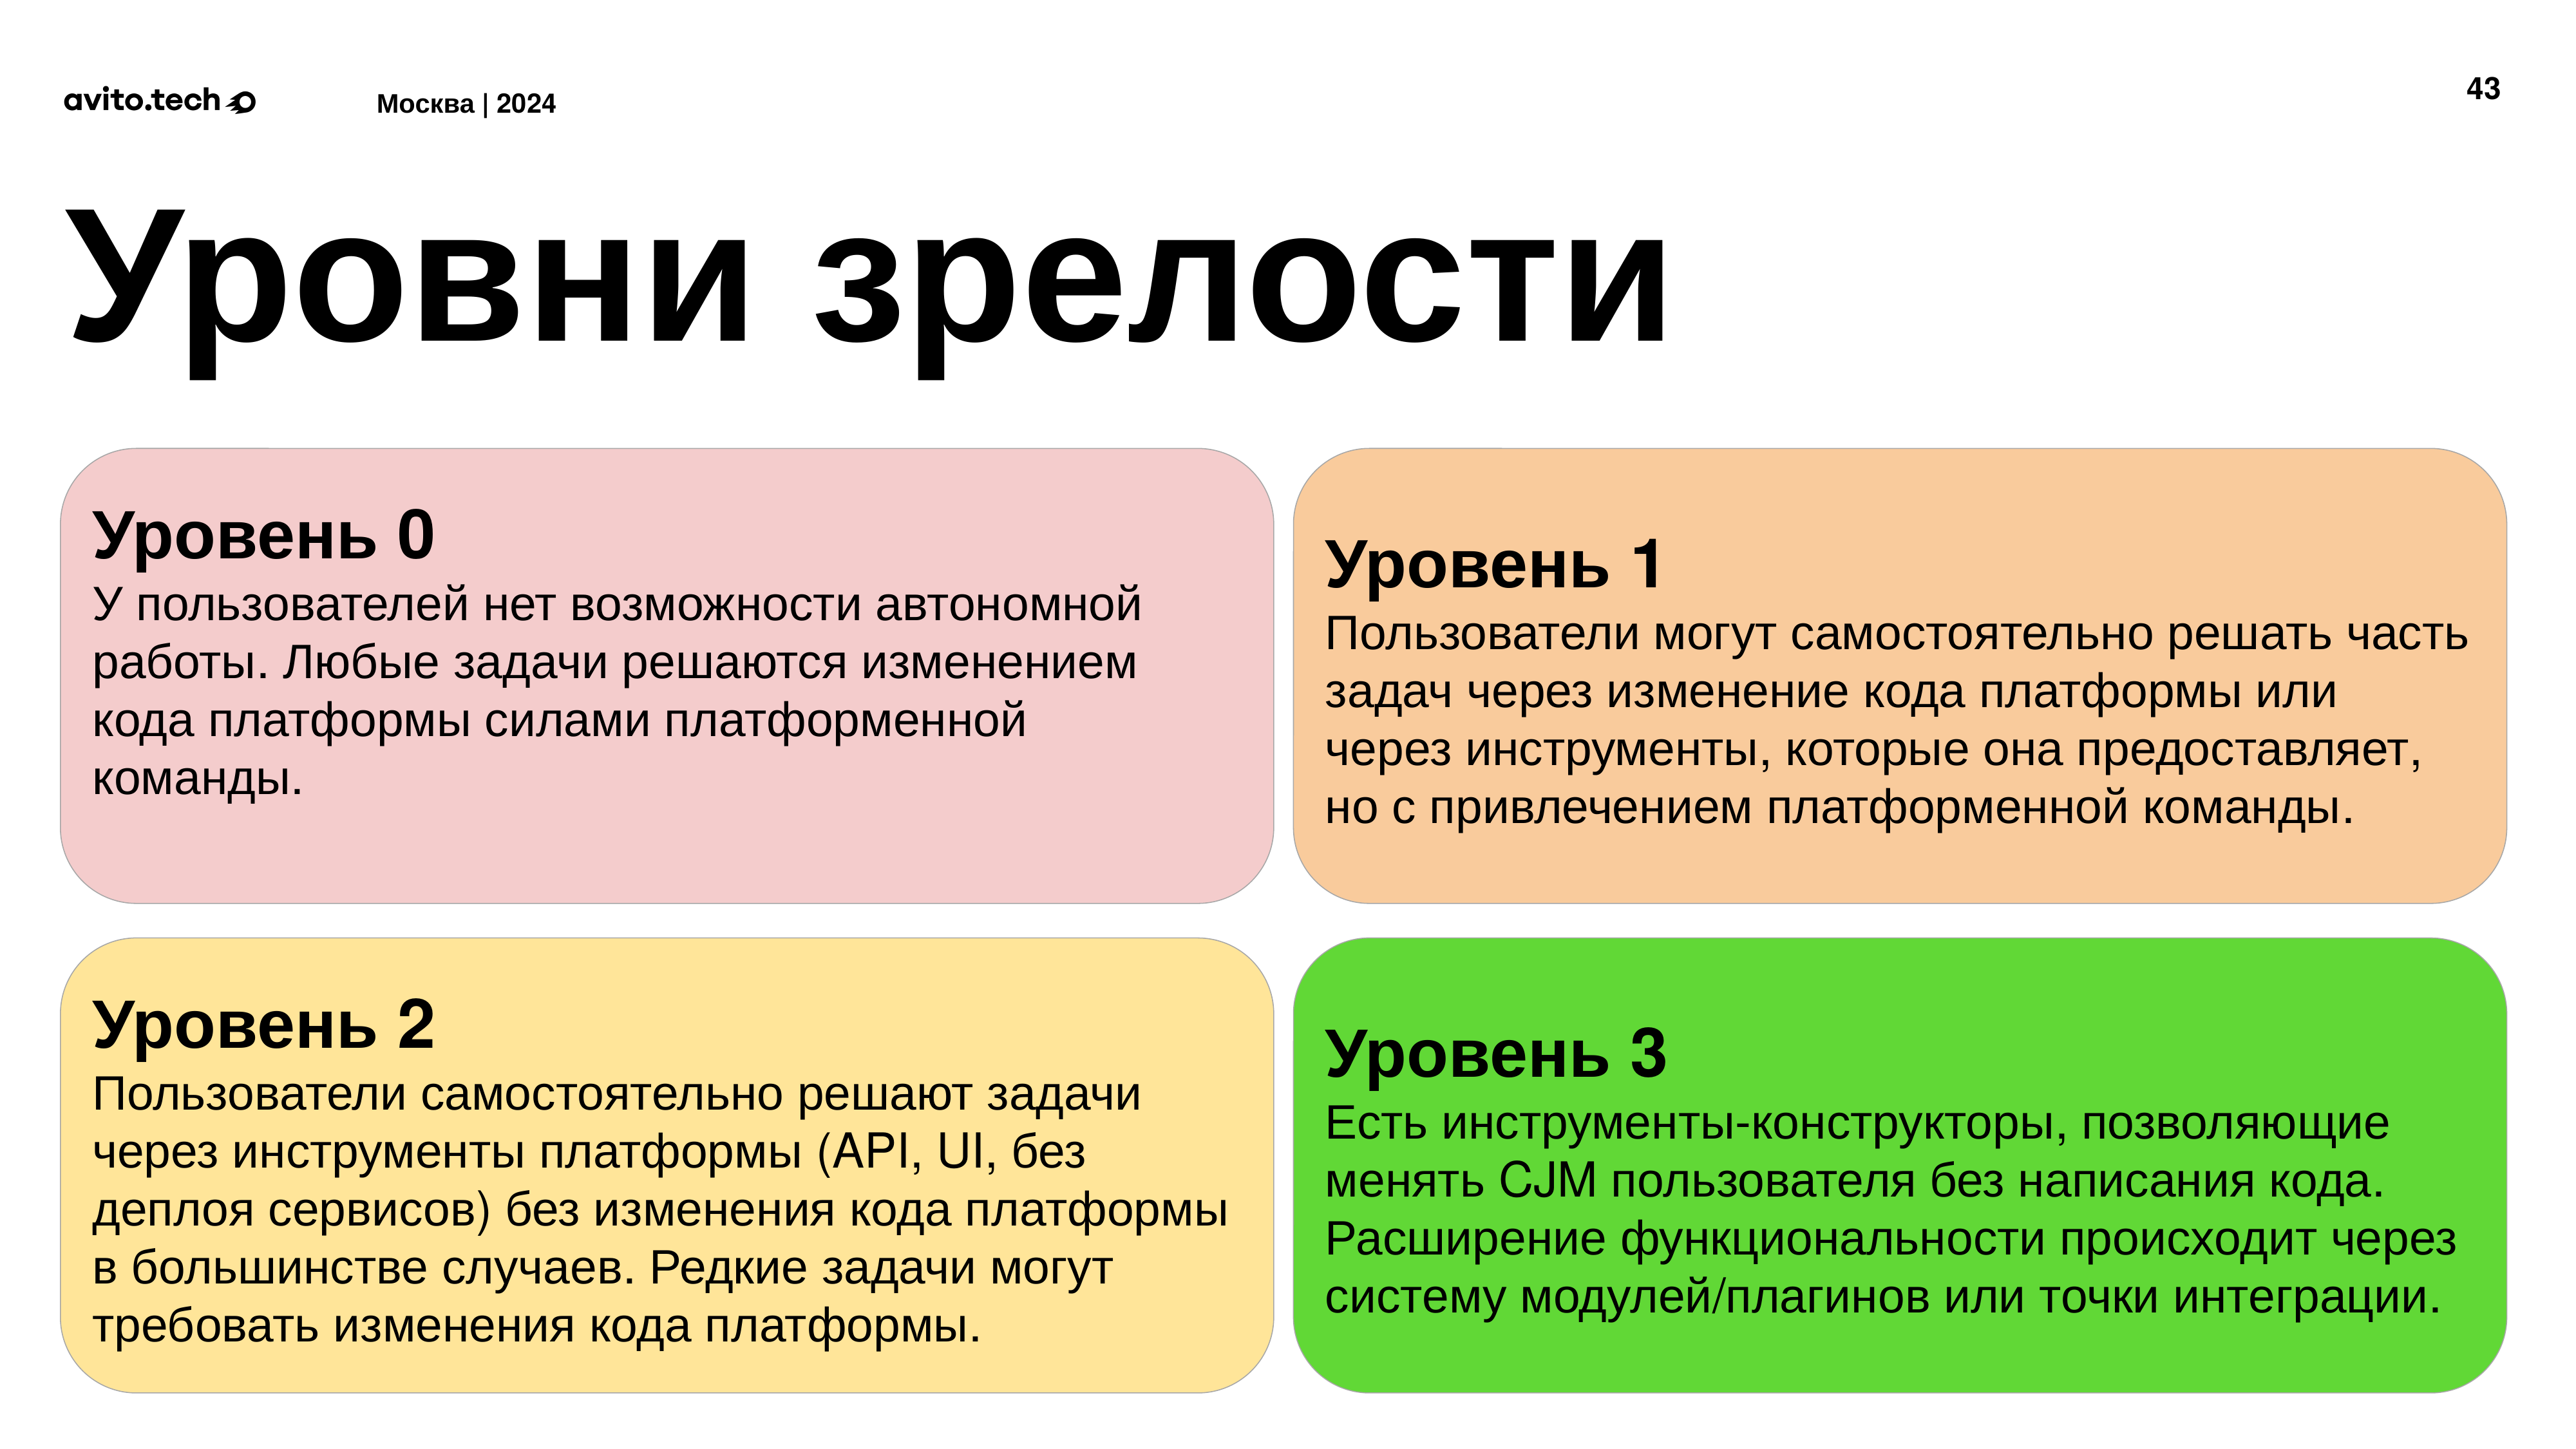

43
Уровни зрелости
Уровень 0
У пользователей нет возможности автономной работы. Любые задачи решаются изменением кода платформы силами платформенной команды.

Уровень 1
Пользователи могут самостоятельно решать часть задач через изменение кода платформы или через инструменты, которые она предоставляет, но с привлечением платформенной команды.
Уровень 2
Пользователи самостоятельно решают задачи через инструменты платформы (API, UI, без деплоя сервисов) без изменения кода платформы в большинстве случаев. Редкие задачи могут требовать изменения кода платформы.
Уровень 3
Есть инструменты-конструкторы, позволяющие менять CJM пользователя без написания кода. Расширение функциональности происходит через систему модулей/плагинов или точки интеграции.